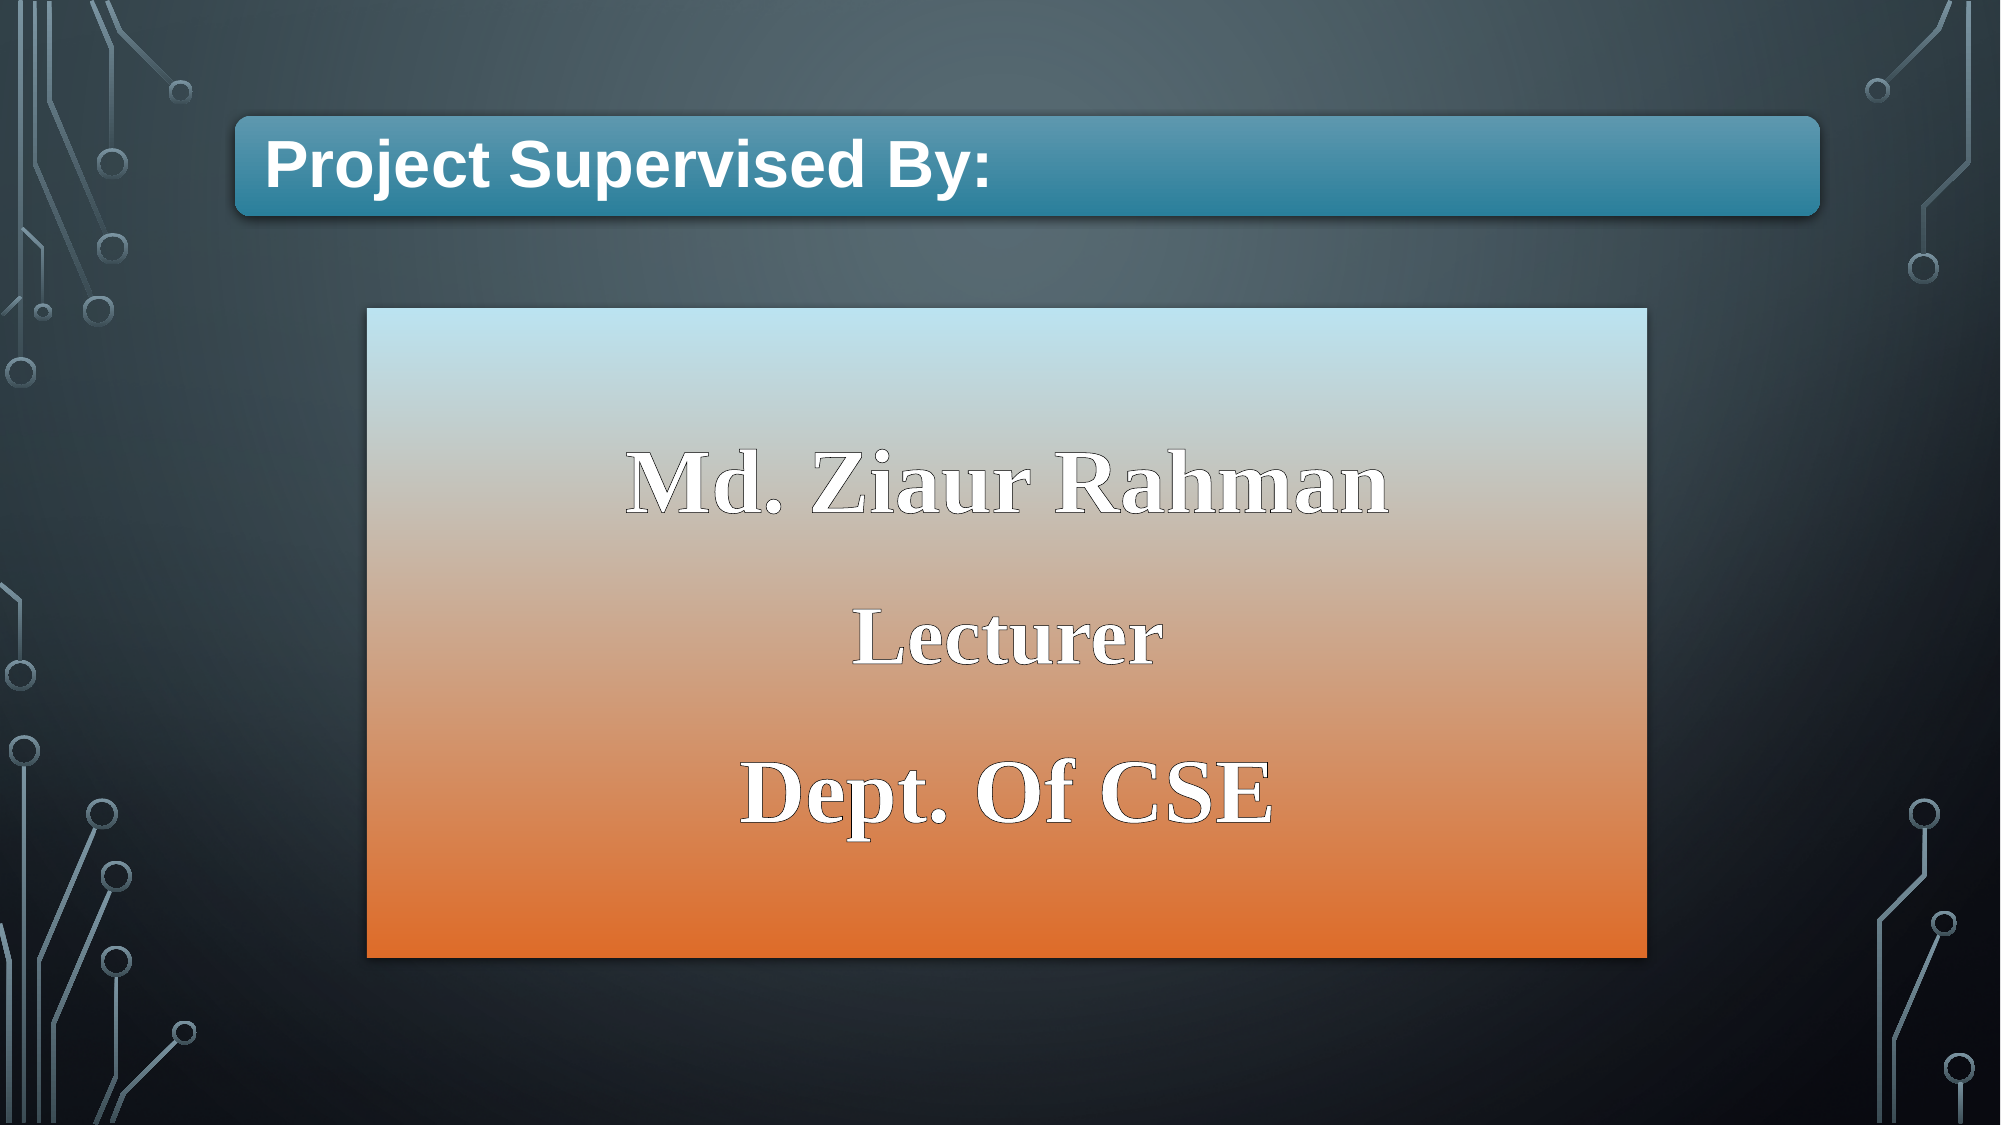

Project Supervised By:

Md. Ziaur Rahman
Lecturer
Dept. Of CSE